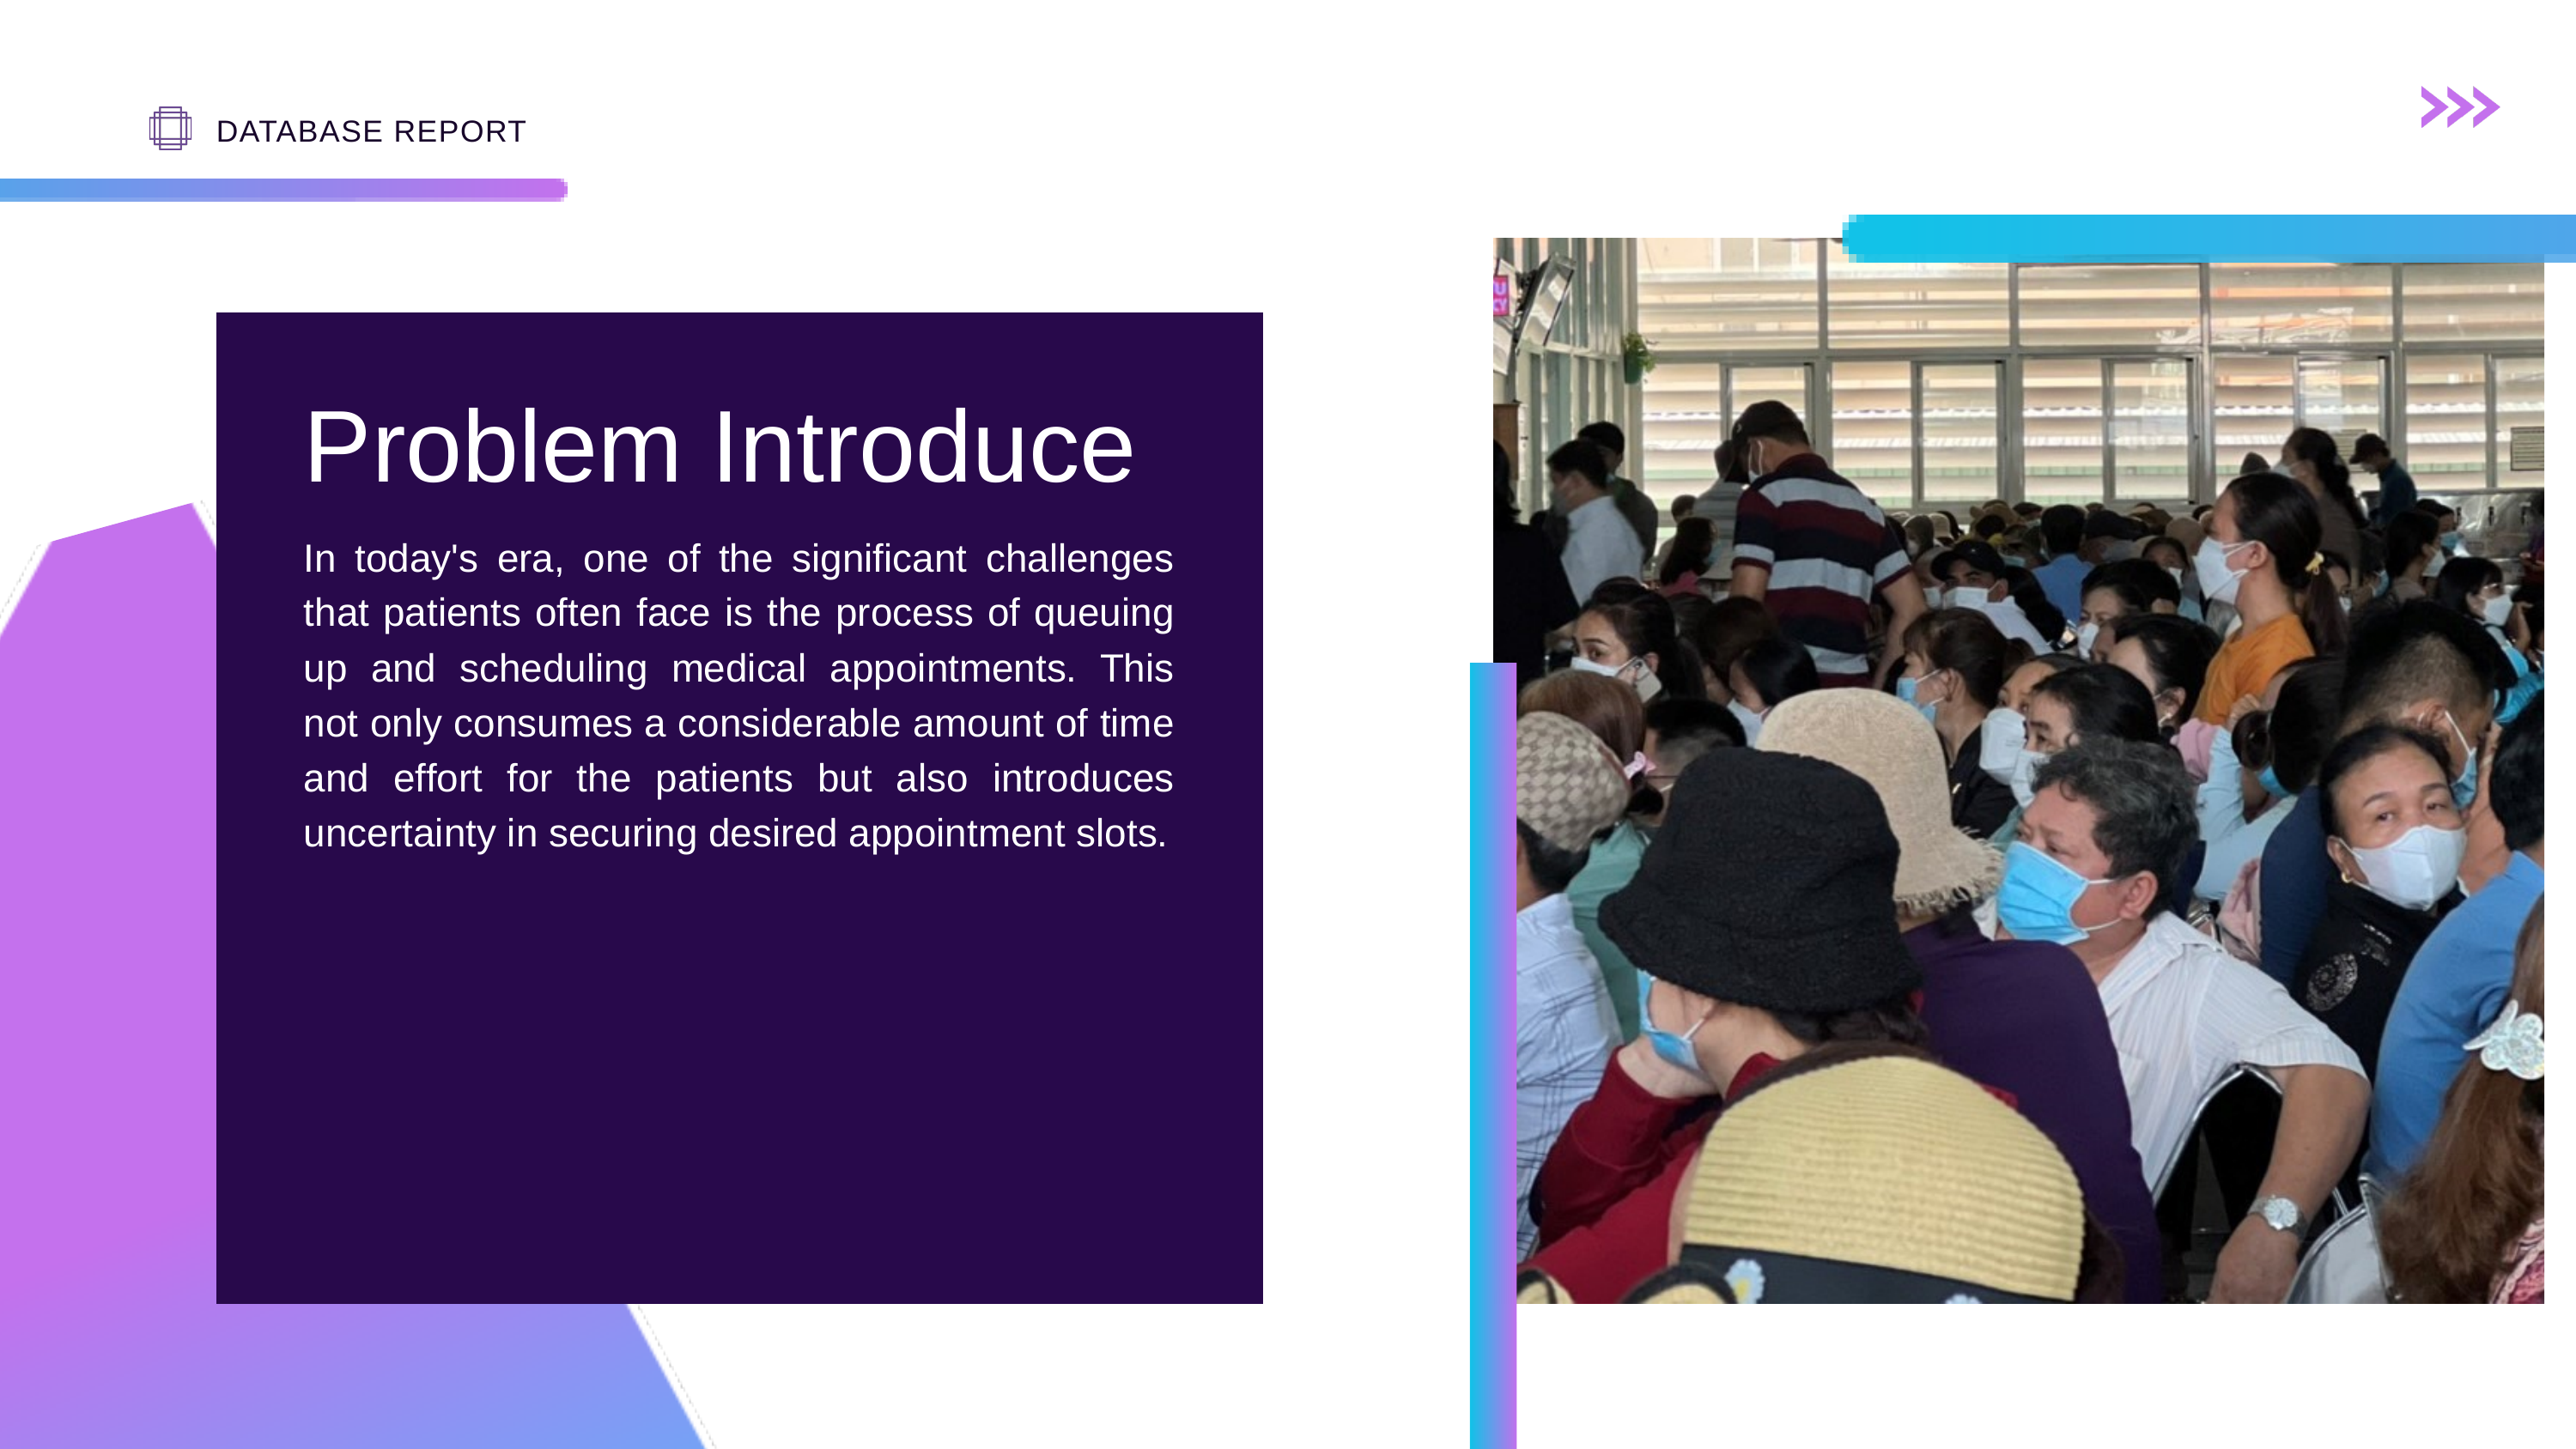

DATABASE REPORT

Problem Introduce
In today's era, one of the significant challenges that patients often face is the process of queuing up and scheduling medical appointments. This not only consumes a considerable amount of time and effort for the patients but also introduces uncertainty in securing desired appointment slots.